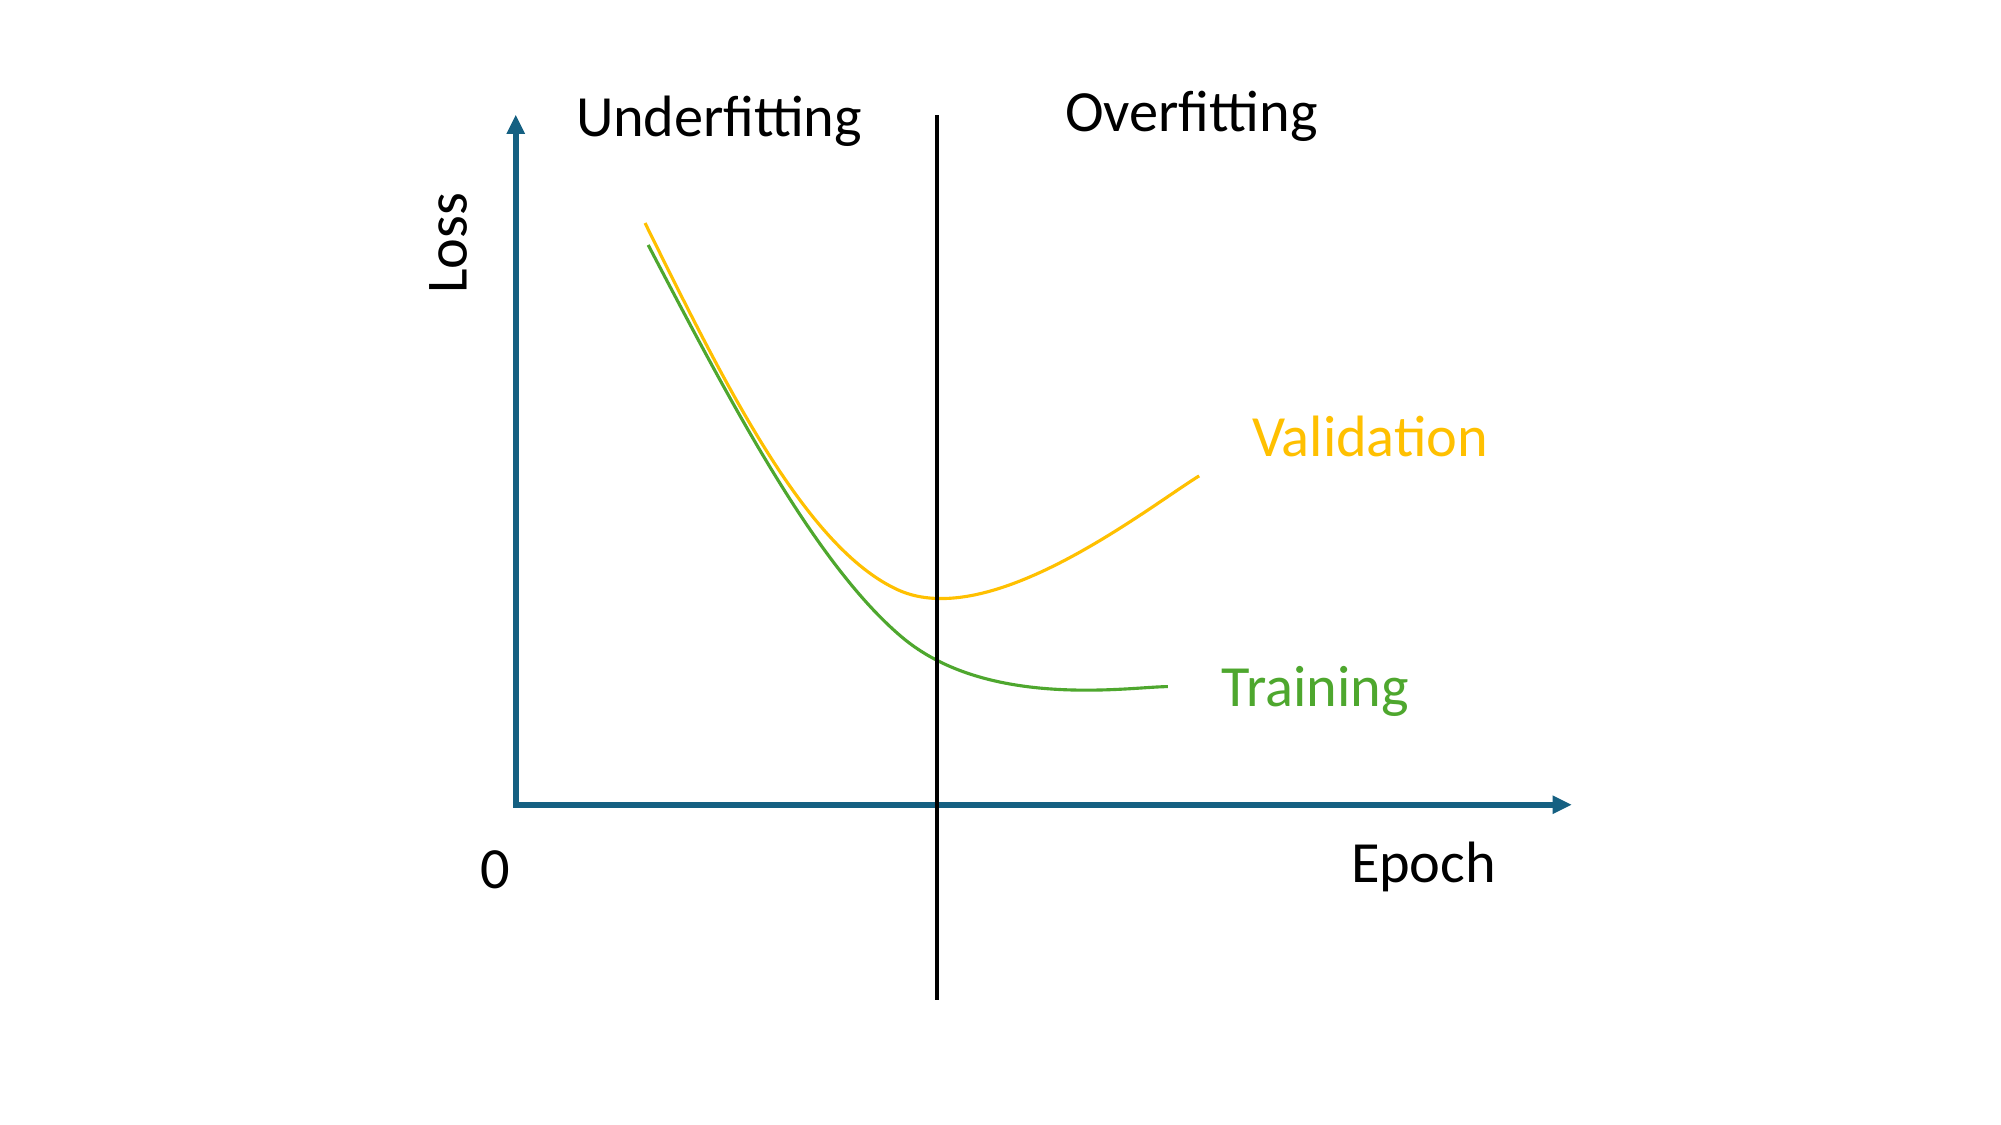

Overfitting
Underfitting
Loss

Validation
Training
Epoch
0